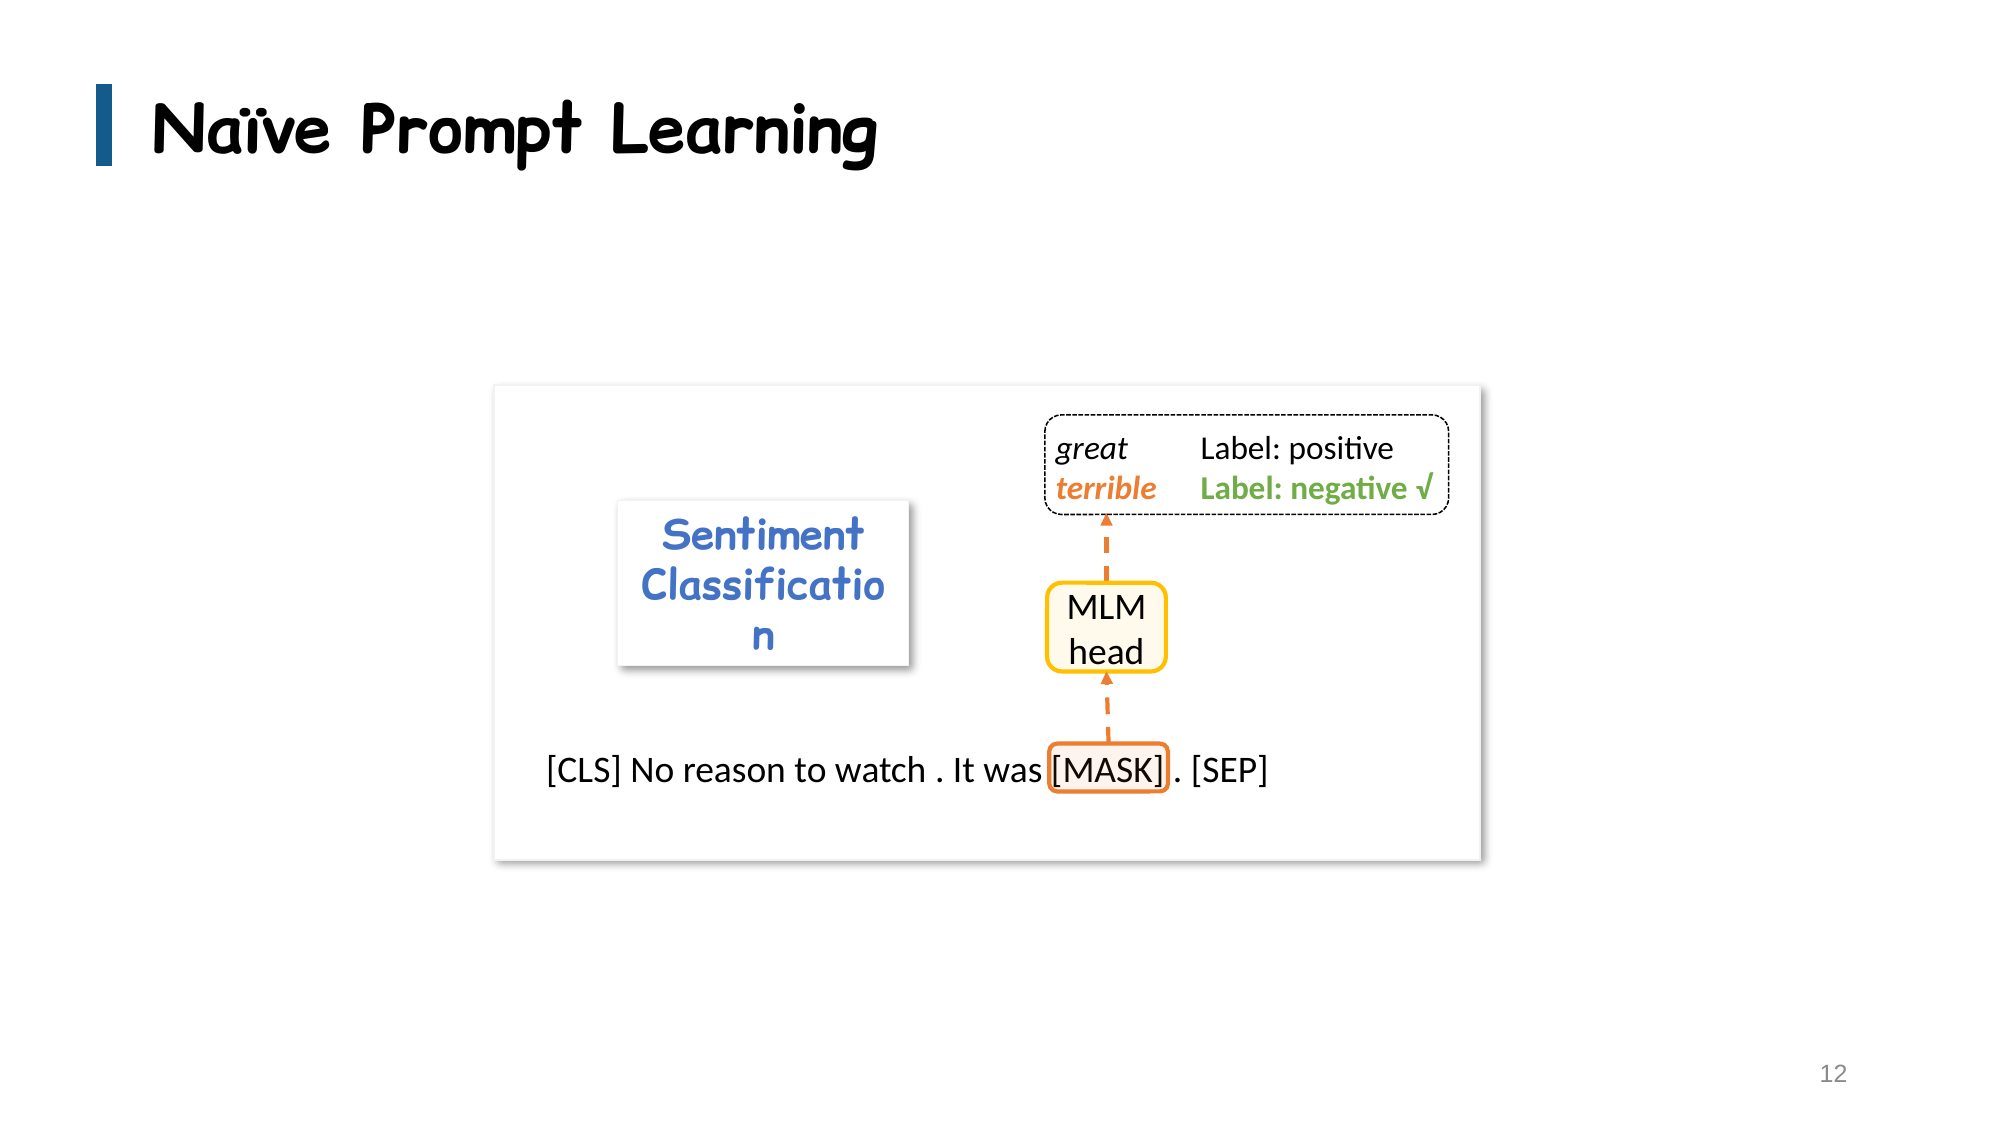

# Naïve Prompt Learning

Label: positive
Label: negative √
great
terrible
Sentiment Classification
MLM head
[CLS] No reason to watch . It was [MASK] . [SEP]

12